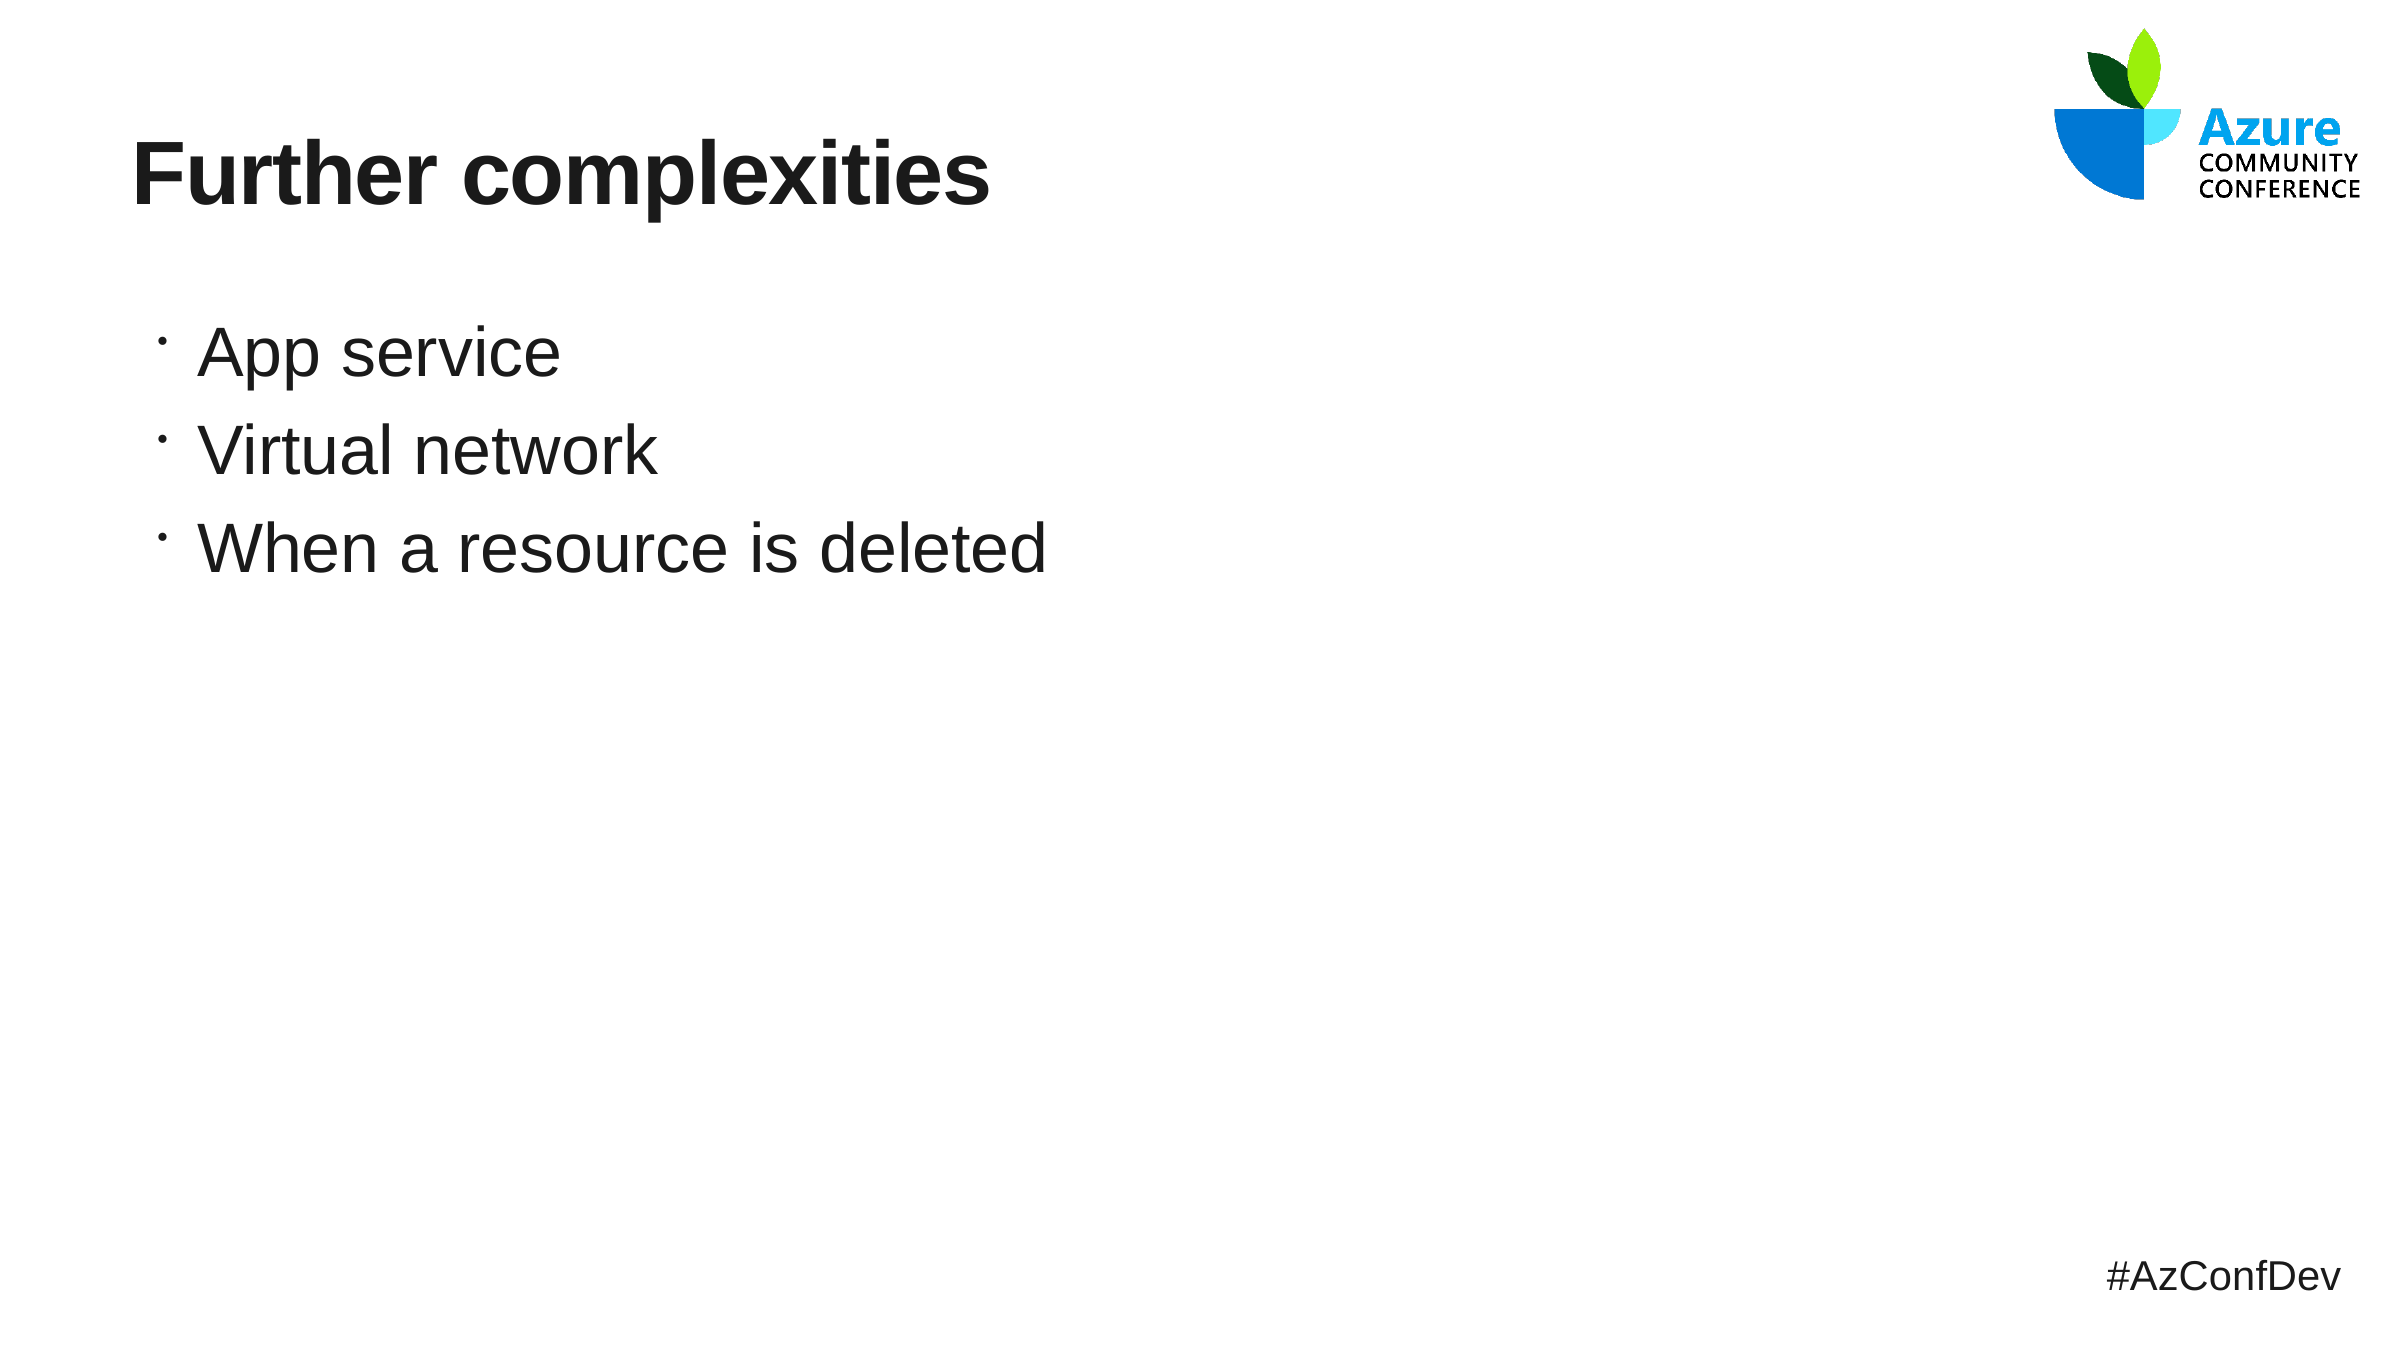

# Further complexities
App service
Virtual network
When a resource is deleted